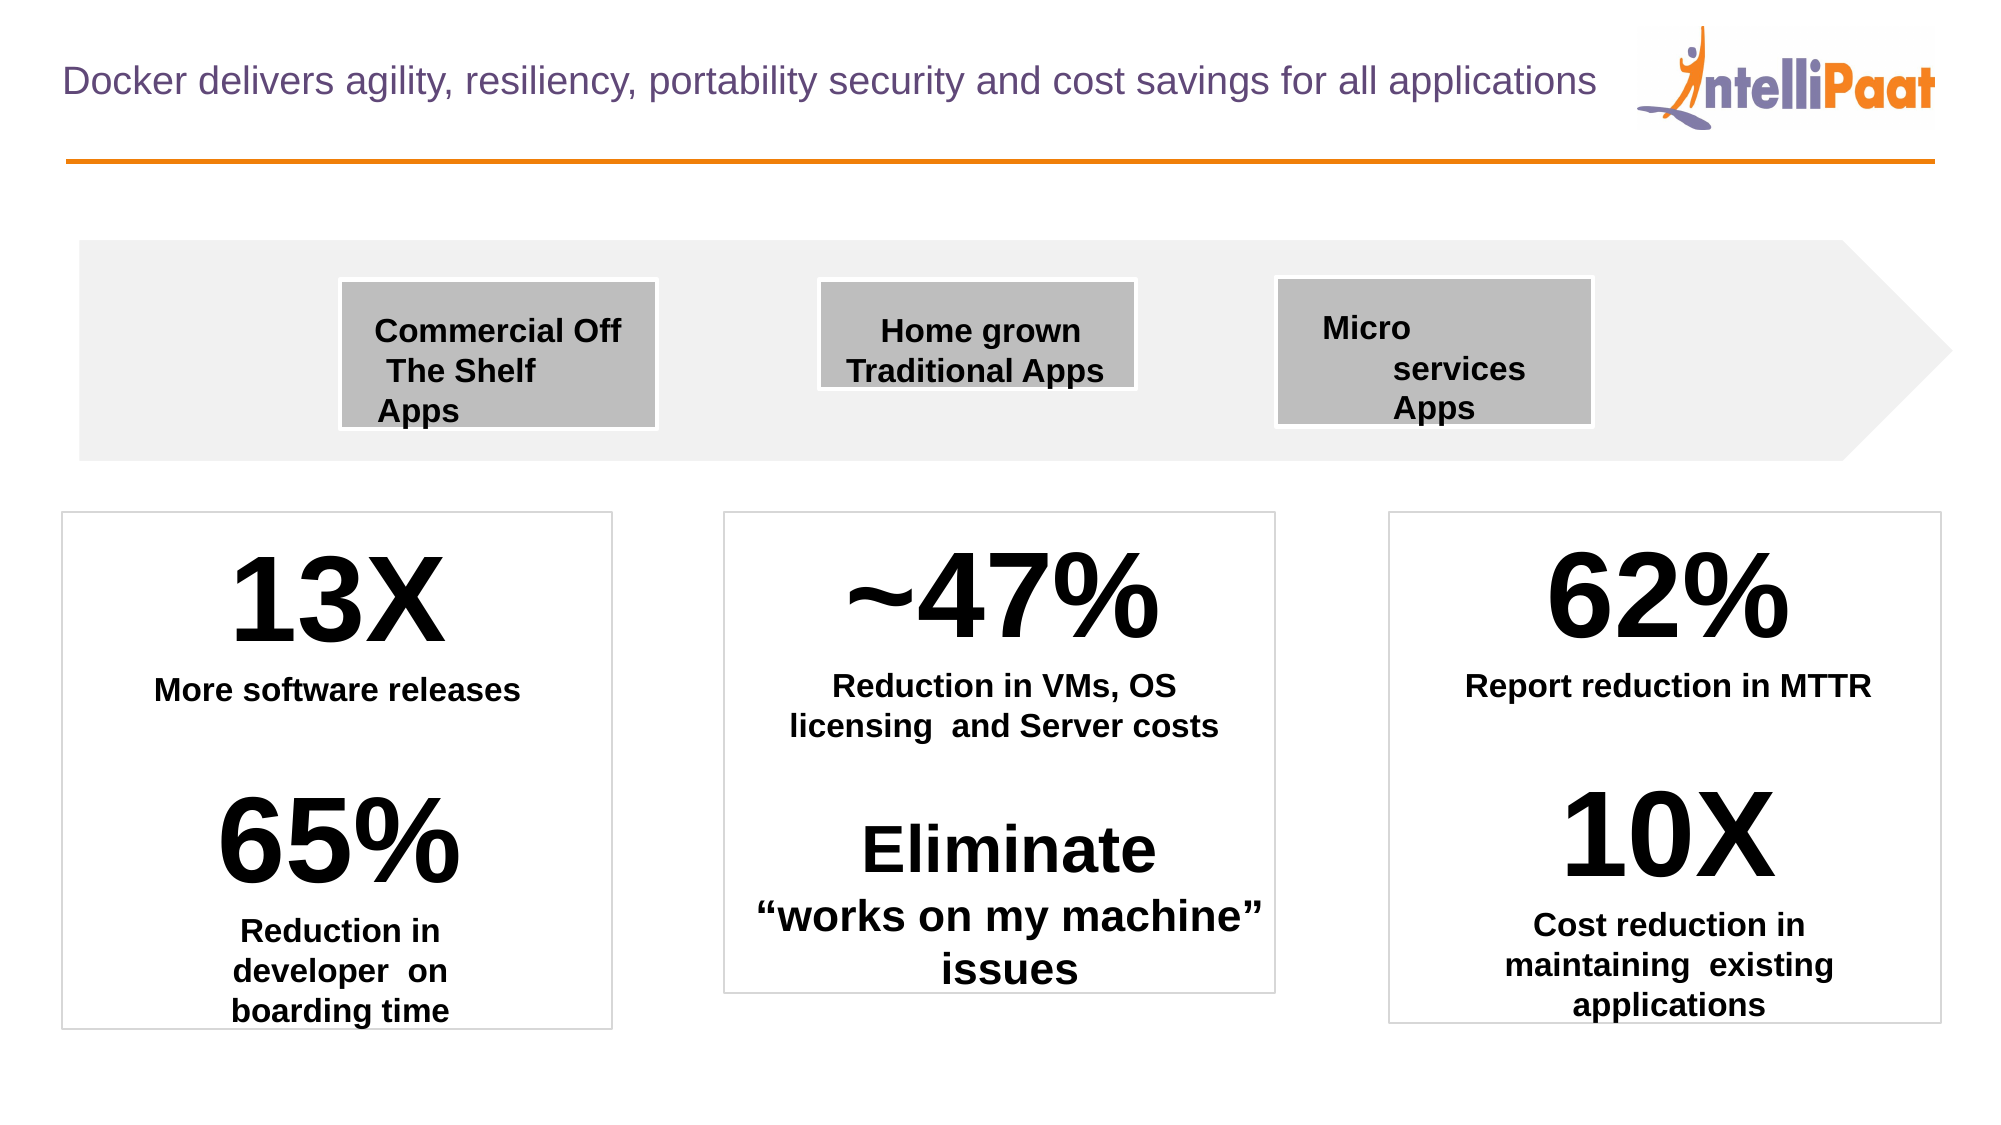

Docker delivers agility, resiliency, portability security and cost savings for all applications

Micro services  Apps
Commercial Off  The Shelf Apps
Home grown  Traditional Apps
13X
More software releases

65%
Reduction in developer  on boarding time
~47%
Reduction in VMs, OS licensing  and Server costs

Eliminate
“works on my machine”
issues
62%
Report reduction in MTTR

10X
Cost reduction in maintaining  existing applications